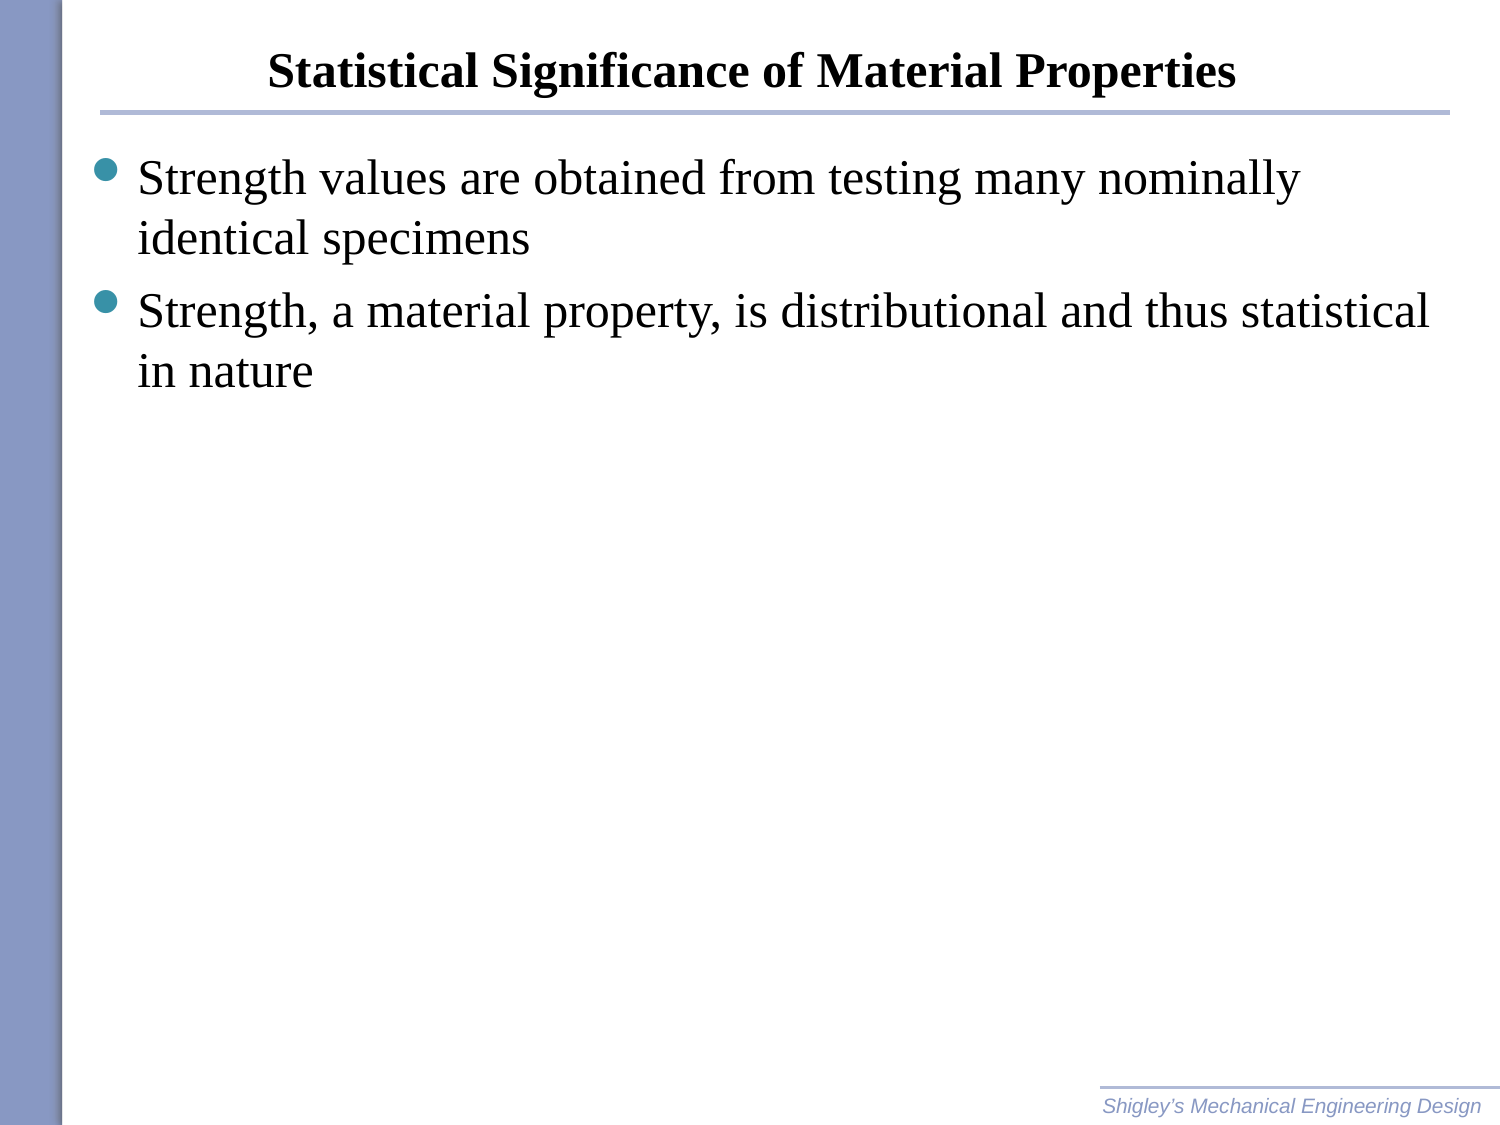

# Statistical Significance of Material Properties
Strength values are obtained from testing many nominally identical specimens
Strength, a material property, is distributional and thus statistical in nature

Shigley’s Mechanical Engineering Design